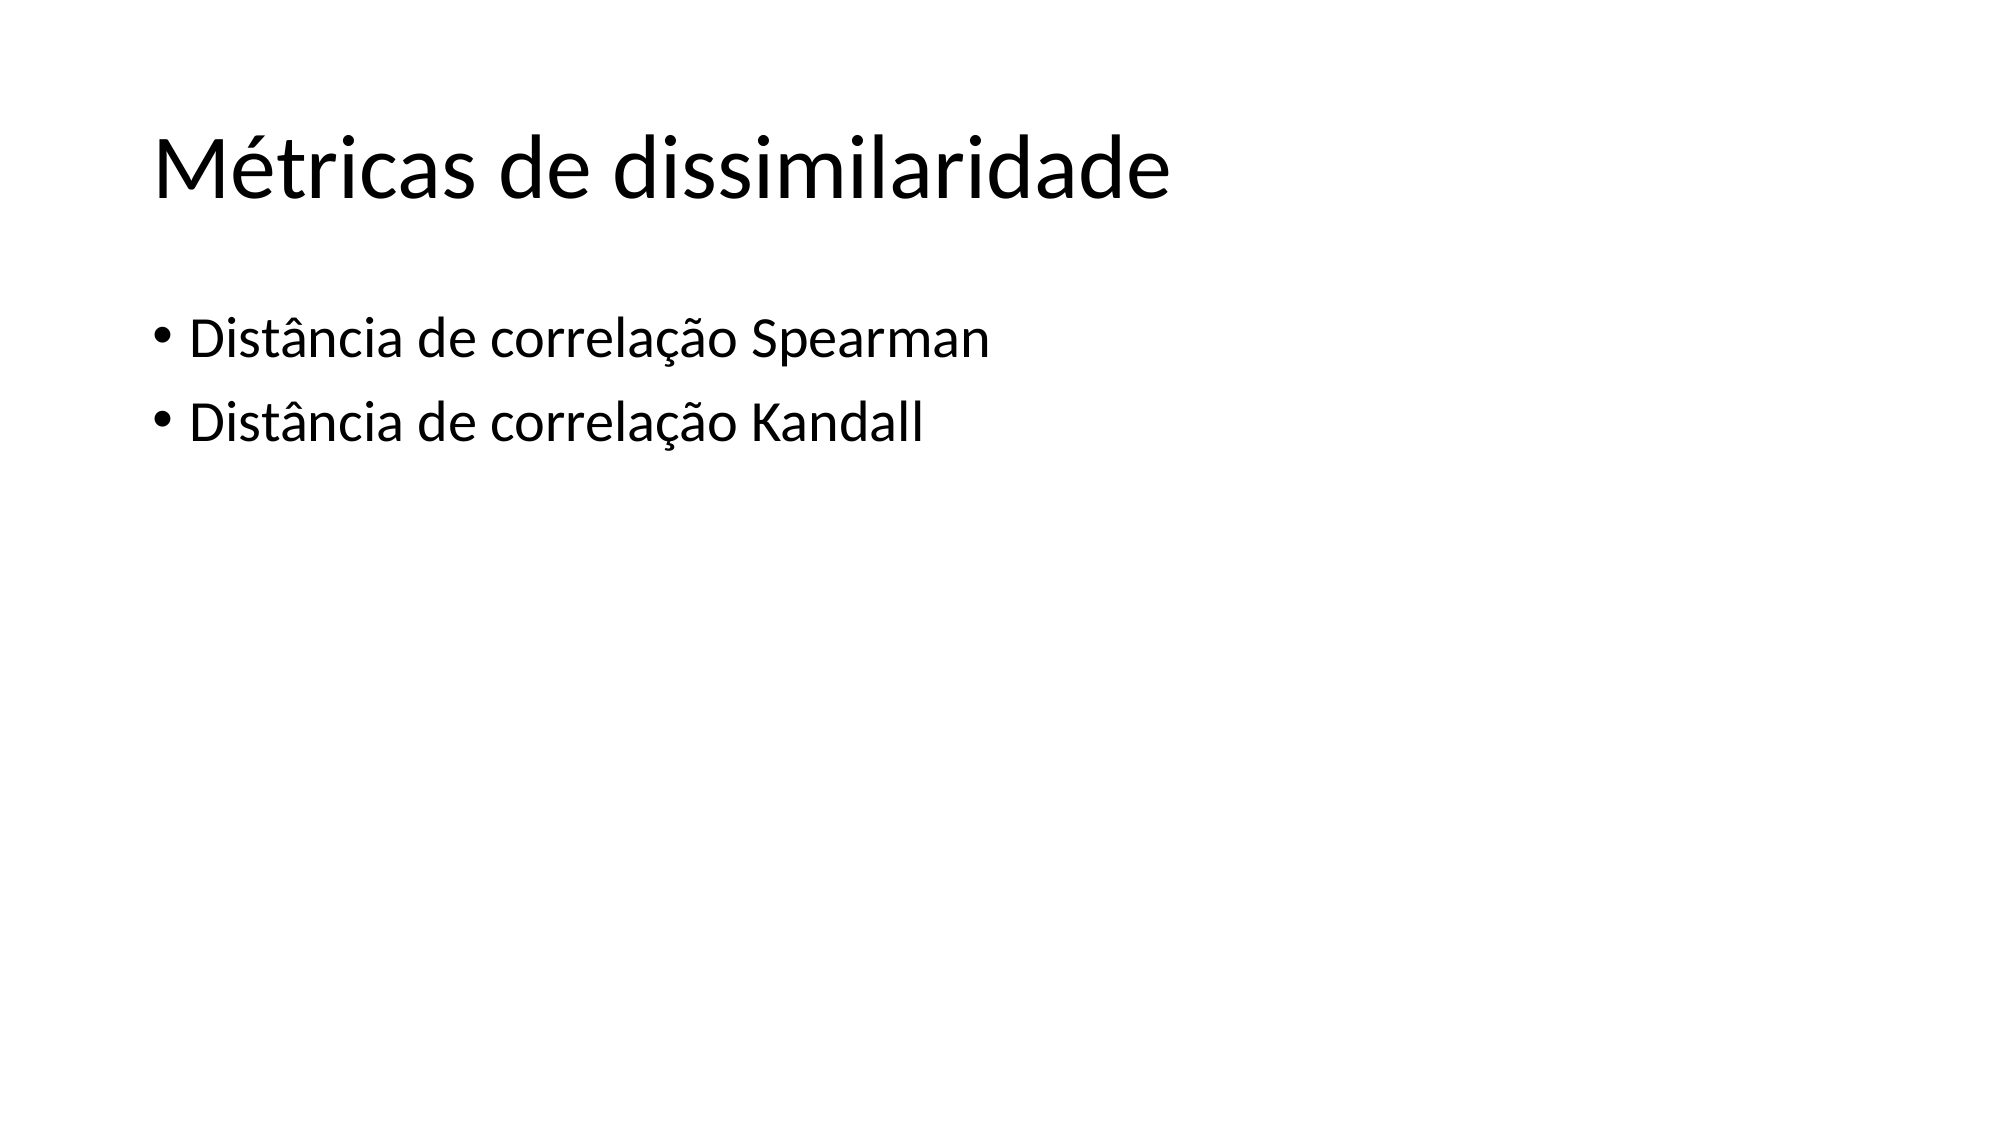

# Métricas de dissimilaridade
Distância de correlação Spearman
Distância de correlação Kandall